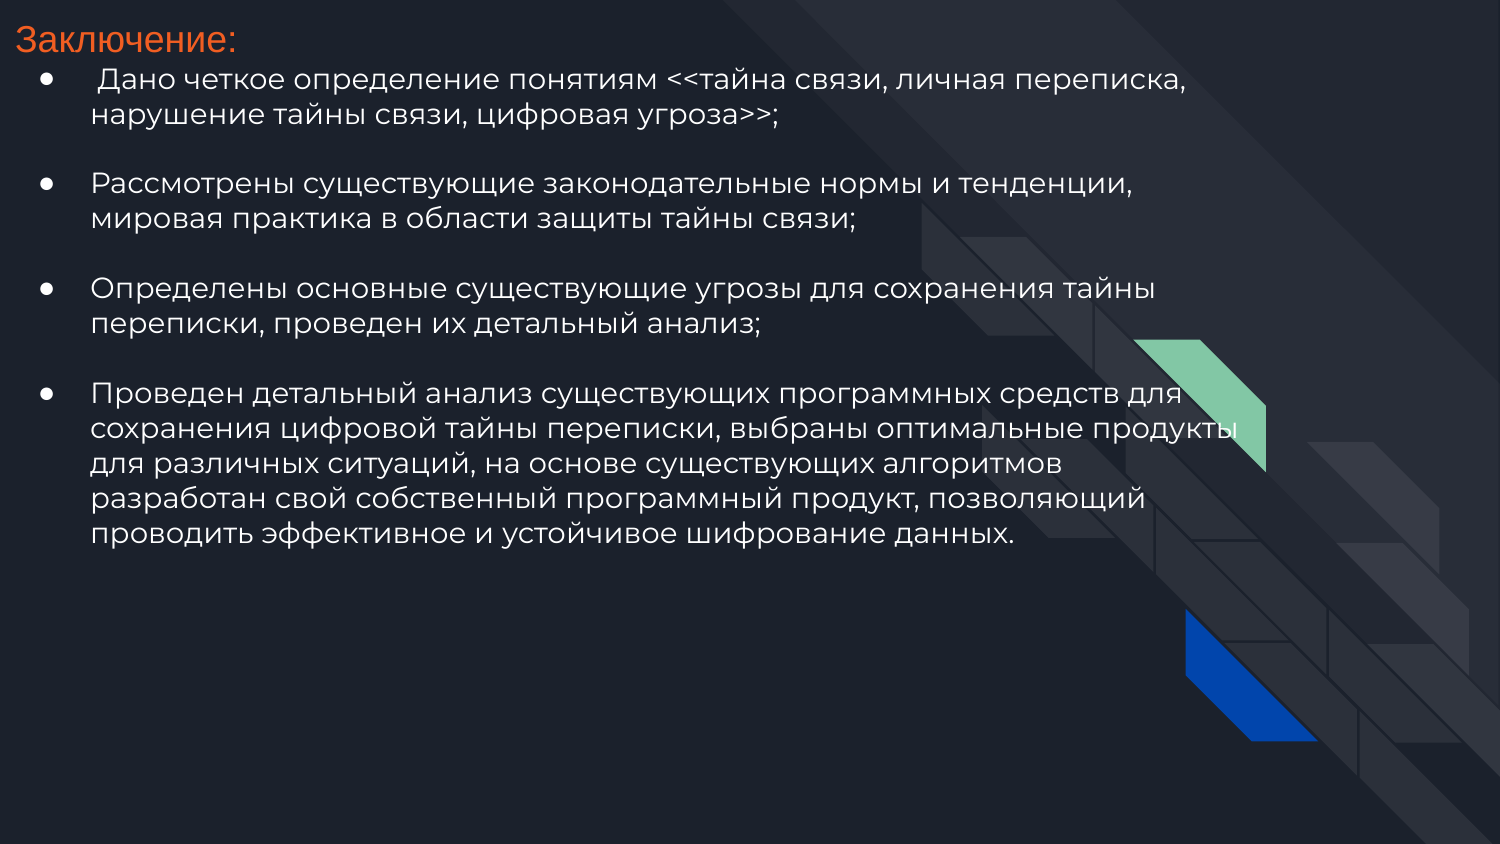

# Заключение:
 Дано четкое определение понятиям <<тайна связи, личная переписка, нарушение тайны связи, цифровая угроза>>;

Рассмотрены существующие законодательные нормы и тенденции, мировая практика в области защиты тайны связи;

Определены основные существующие угрозы для сохранения тайны переписки, проведен их детальный анализ;

Проведен детальный анализ существующих программных средств для сохранения цифровой тайны переписки, выбраны оптимальные продукты для различных ситуаций, на основе существующих алгоритмов разработан свой собственный программный продукт, позволяющий проводить эффективное и устойчивое шифрование данных.